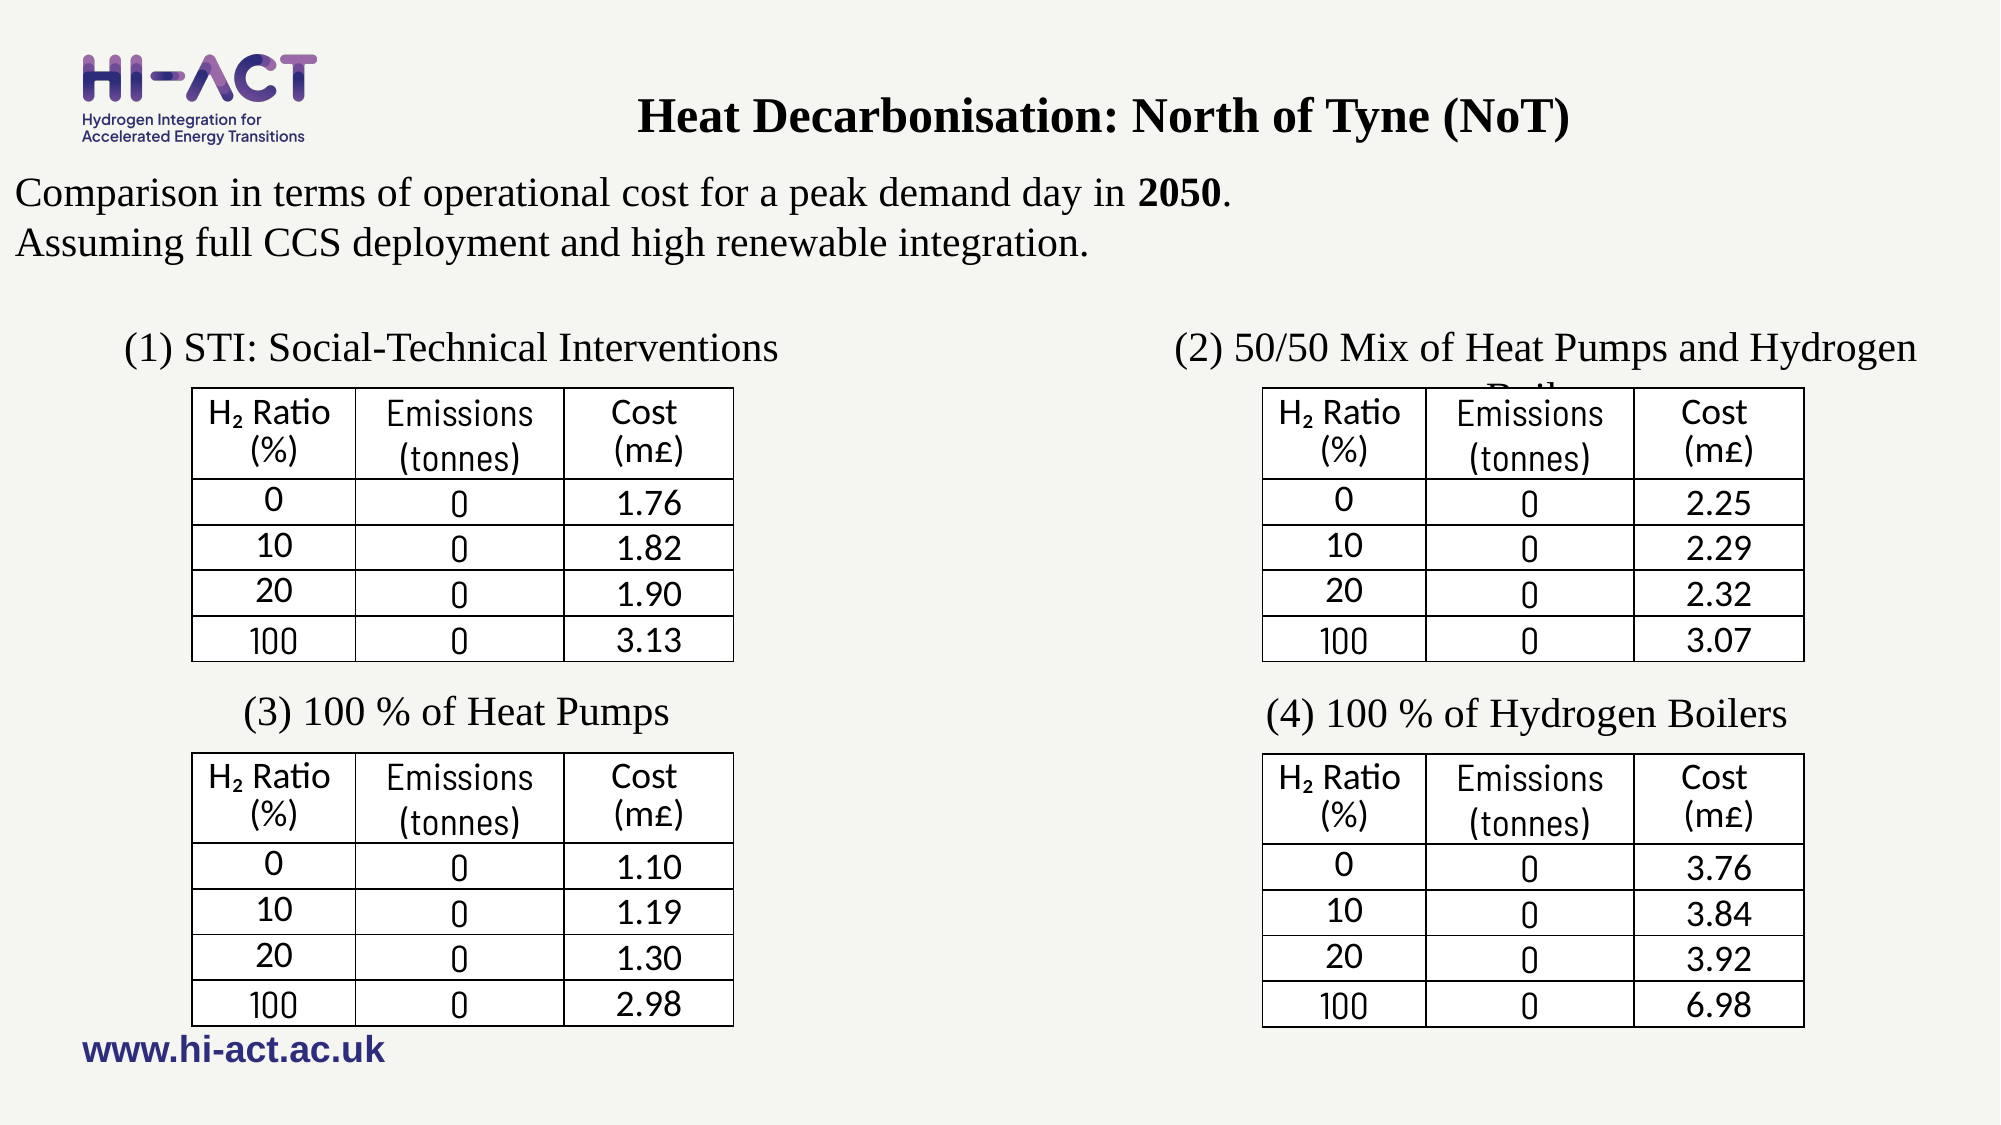

Heat Decarbonisation: North of Tyne (NoT)
Comparison in terms of operational cost for a peak demand day in 2050.
Assuming full CCS deployment and high renewable integration.
(1) STI: Social-Technical Interventions
(2) 50/50 Mix of Heat Pumps and Hydrogen Boilers
| H₂ Ratio (%) | Emissions (tonnes) | Cost (m£) |
| --- | --- | --- |
| 0 | 0 | 1.76 |
| 10 | 0 | 1.82 |
| 20 | 0 | 1.90 |
| 100 | 0 | 3.13 |
| H₂ Ratio (%) | Emissions (tonnes) | Cost (m£) |
| --- | --- | --- |
| 0 | 0 | 2.25 |
| 10 | 0 | 2.29 |
| 20 | 0 | 2.32 |
| 100 | 0 | 3.07 |
(3) 100 % of Heat Pumps
(4) 100 % of Hydrogen Boilers
| H₂ Ratio (%) | Emissions (tonnes) | Cost (m£) |
| --- | --- | --- |
| 0 | 0 | 1.10 |
| 10 | 0 | 1.19 |
| 20 | 0 | 1.30 |
| 100 | 0 | 2.98 |
| H₂ Ratio (%) | Emissions (tonnes) | Cost (m£) |
| --- | --- | --- |
| 0 | 0 | 3.76 |
| 10 | 0 | 3.84 |
| 20 | 0 | 3.92 |
| 100 | 0 | 6.98 |